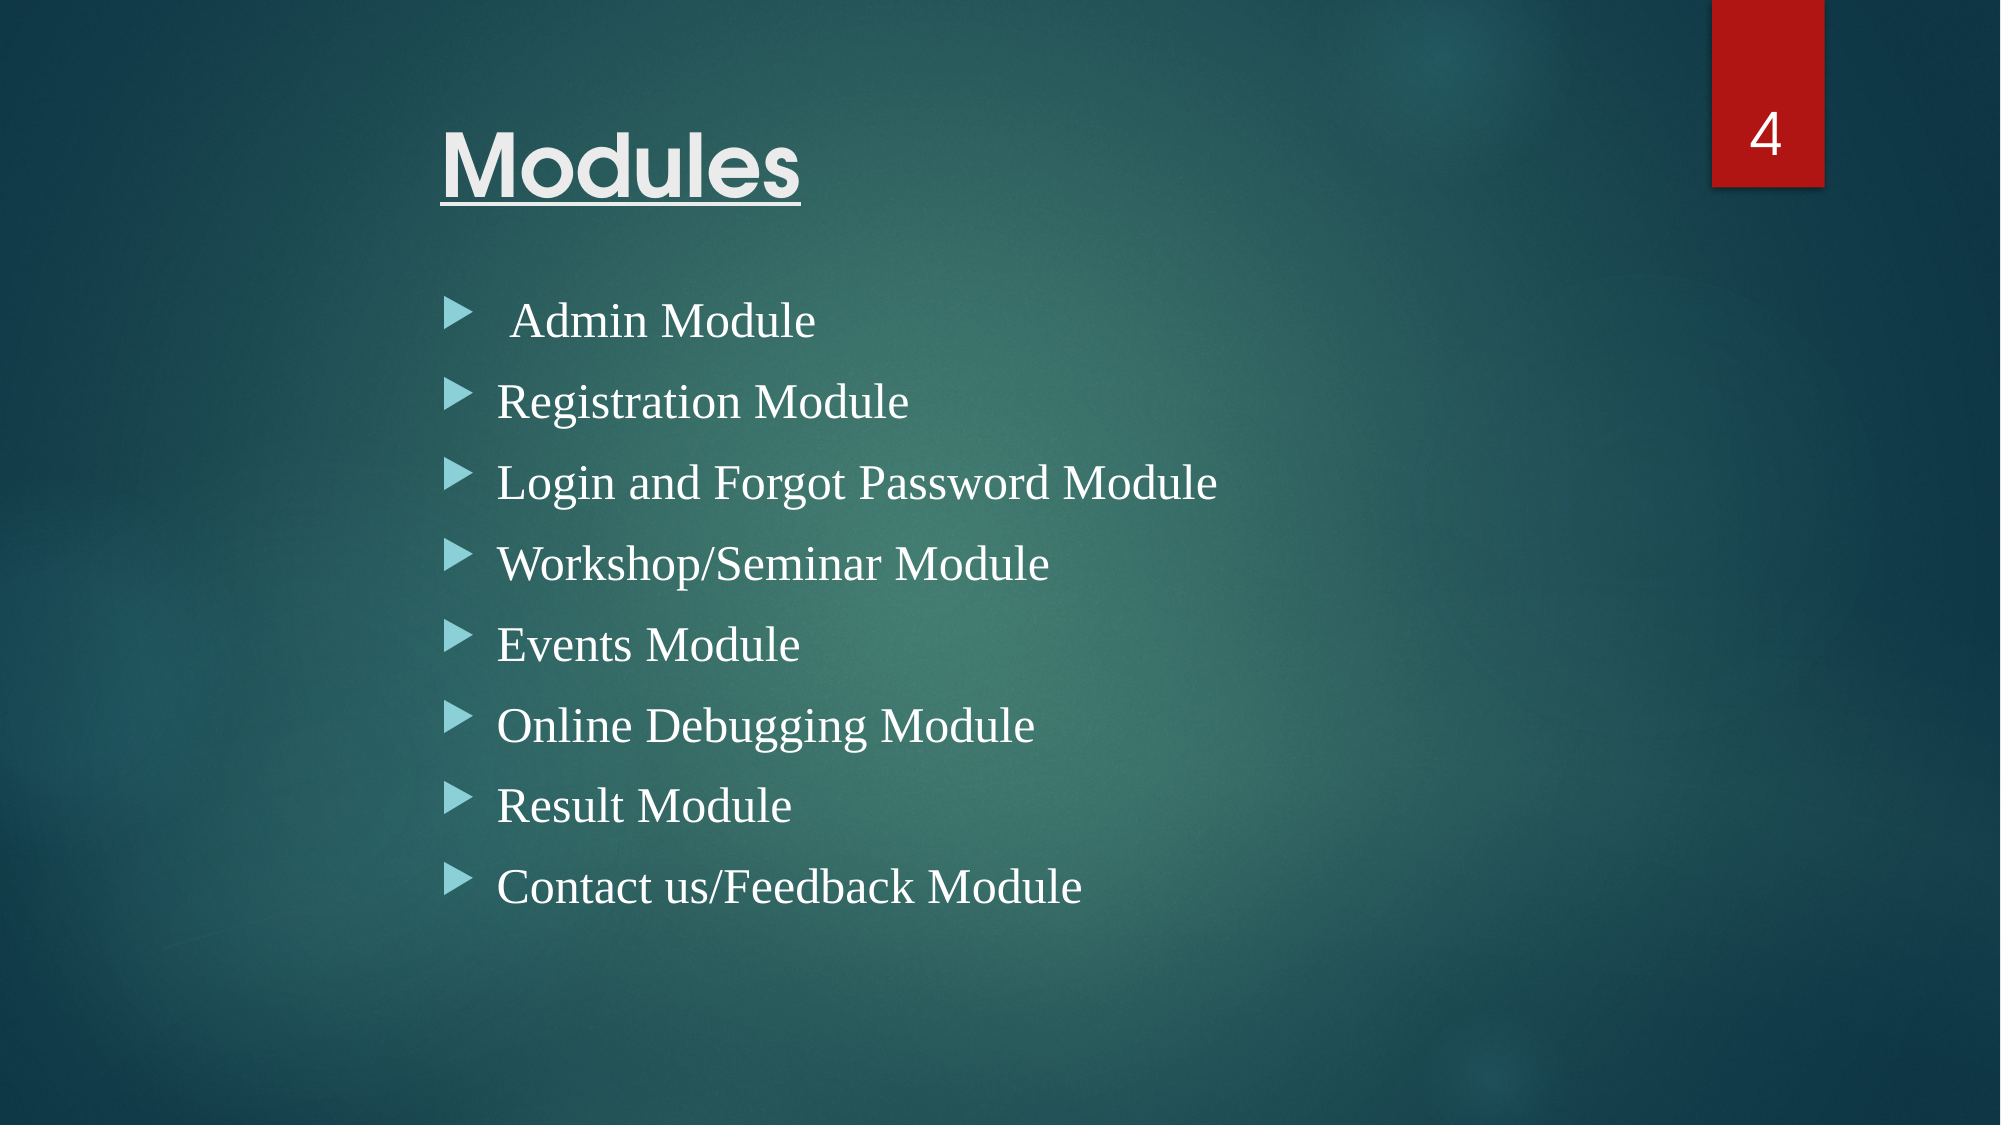

4
# Modules
 Admin Module
Registration Module
Login and Forgot Password Module
Workshop/Seminar Module
Events Module
Online Debugging Module
Result Module
Contact us/Feedback Module